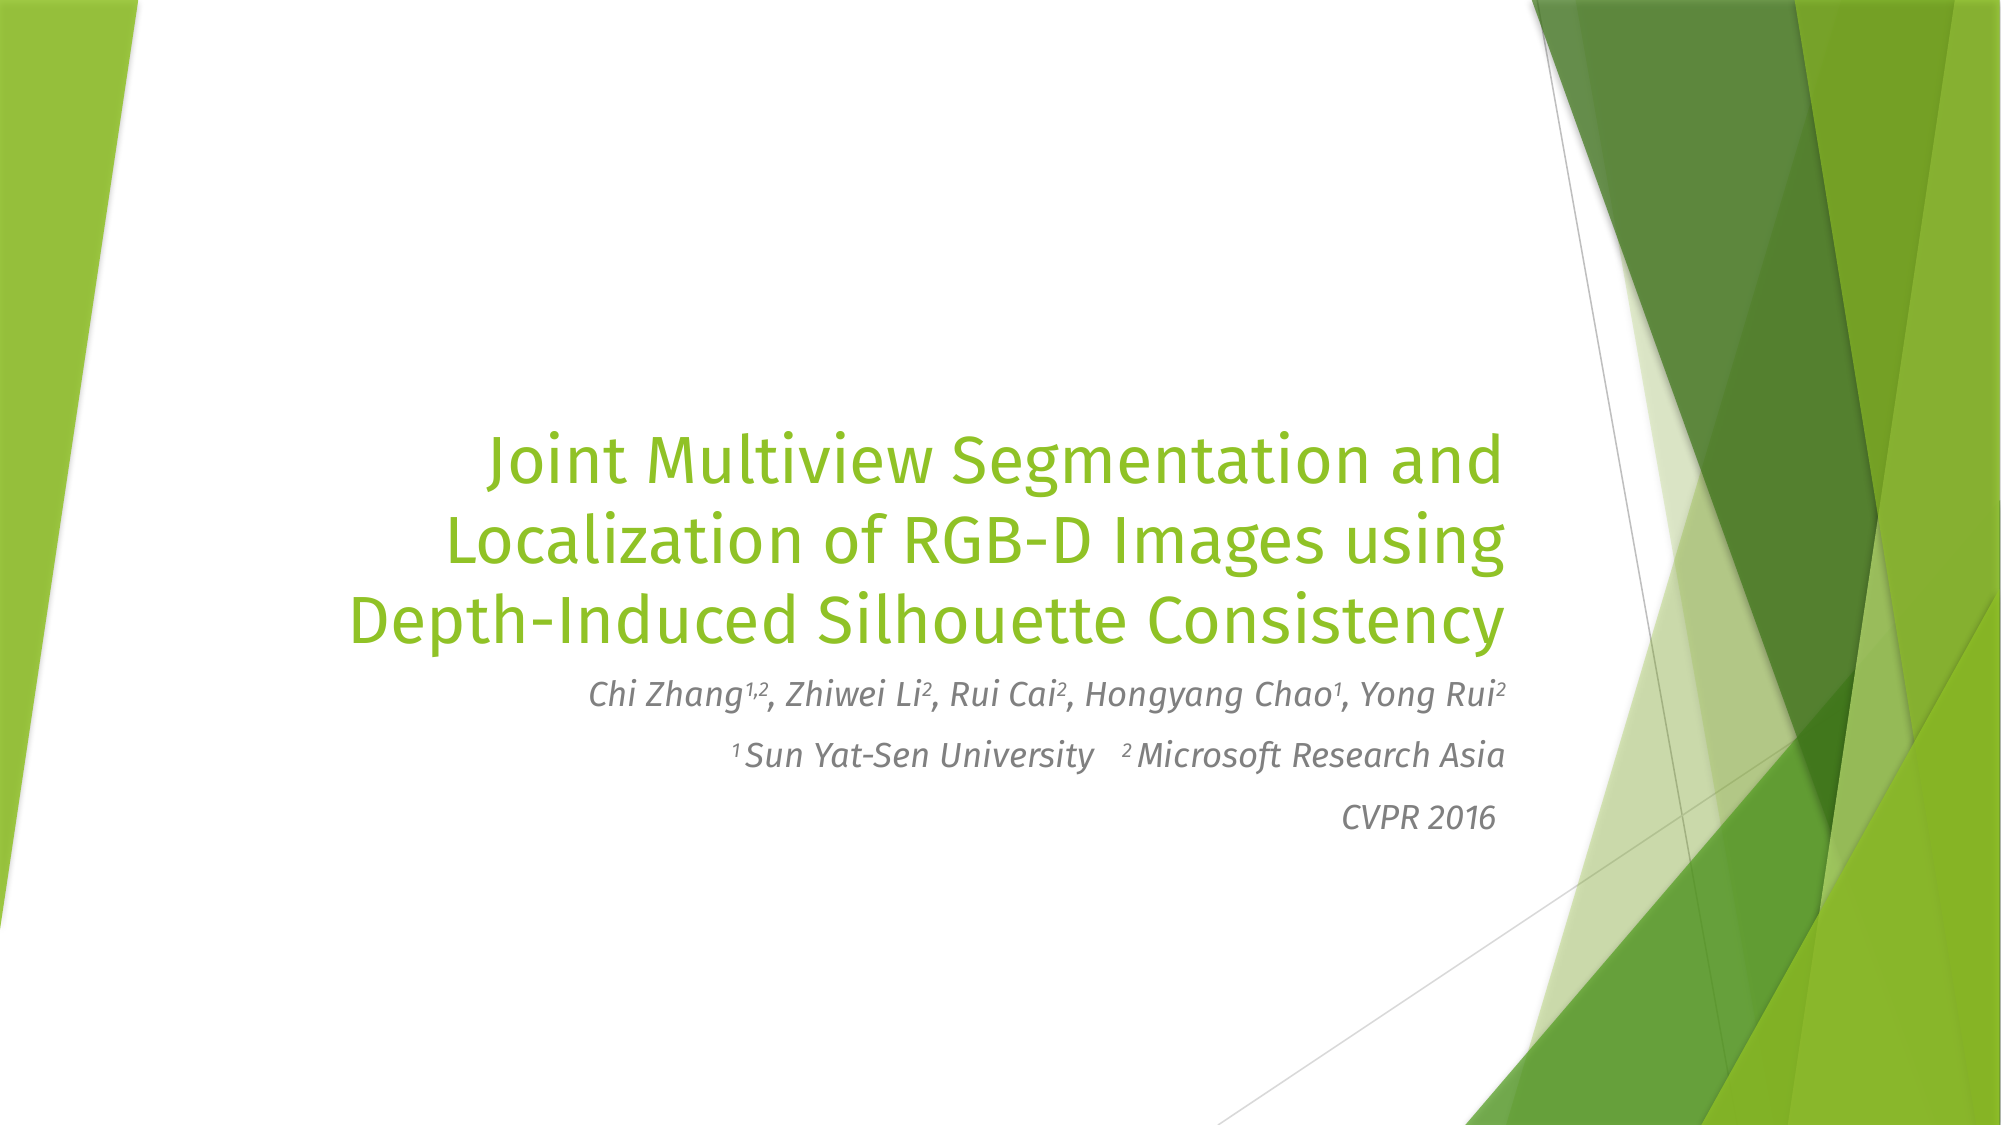

# Joint Multiview Segmentation and Localization of RGB-D Images using Depth-Induced Silhouette Consistency
Chi Zhang1,2, Zhiwei Li2, Rui Cai2, Hongyang Chao1, Yong Rui2
1 Sun Yat-Sen University   2 Microsoft Research Asia
CVPR 2016